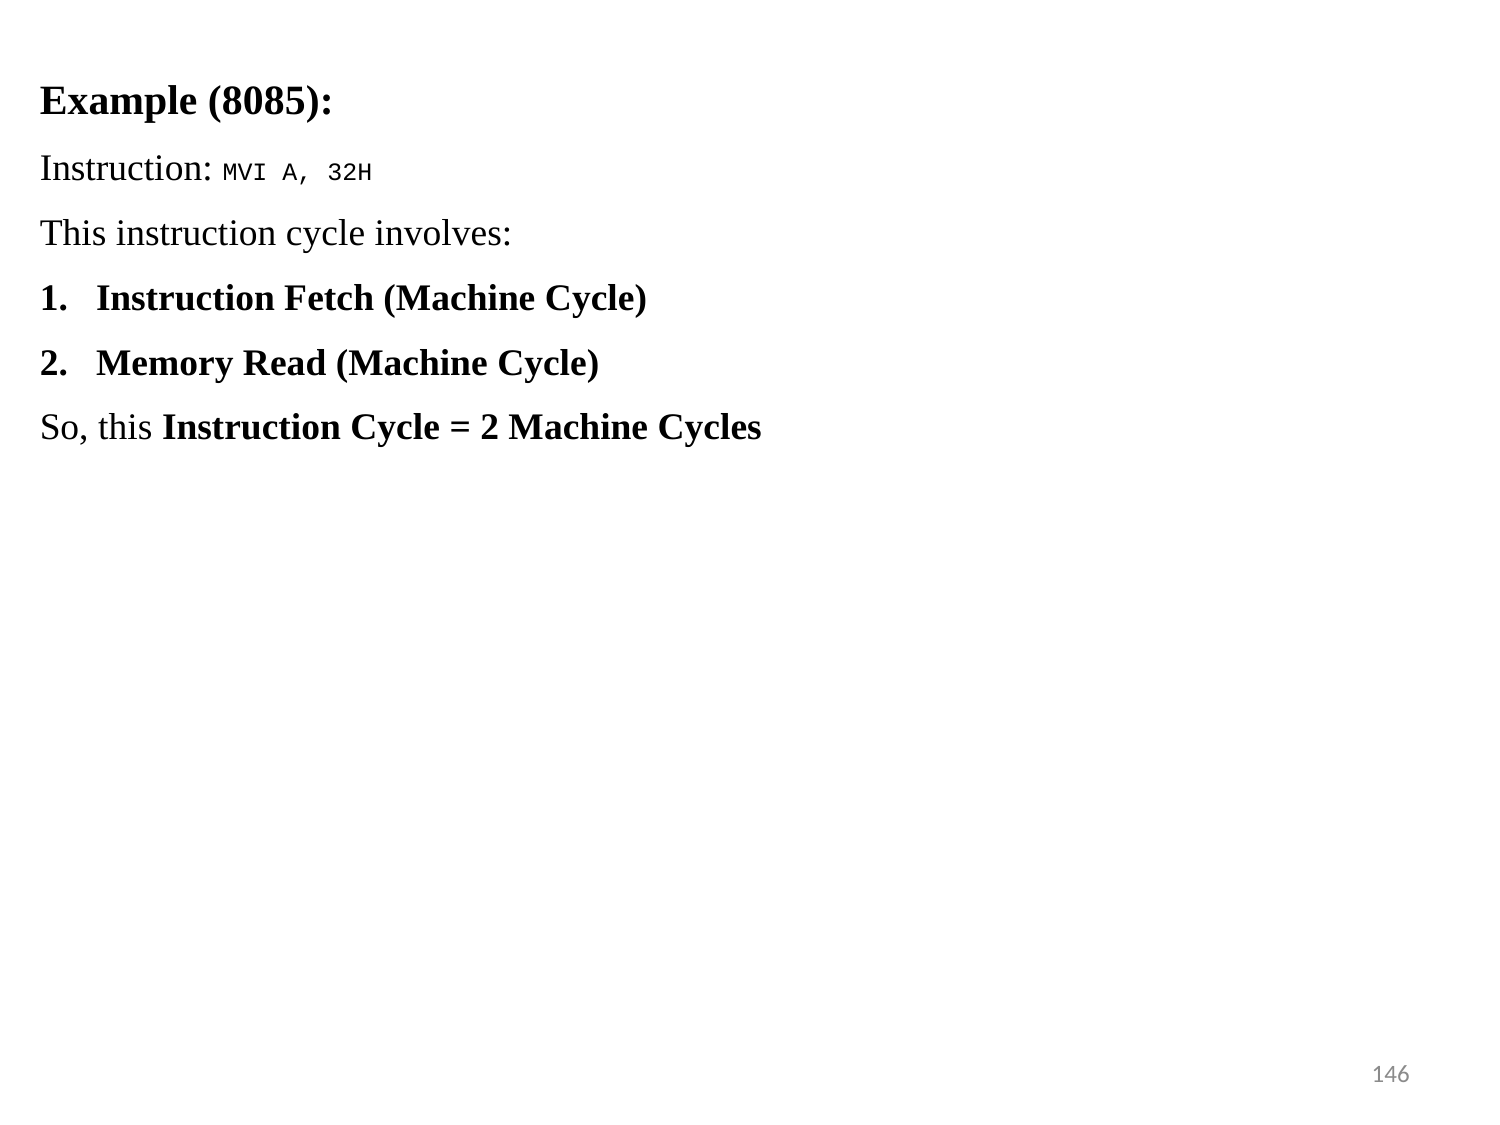

Example (8085):
Instruction: MVI A, 32H
This instruction cycle involves:
Instruction Fetch (Machine Cycle)
Memory Read (Machine Cycle)
So, this Instruction Cycle = 2 Machine Cycles
146